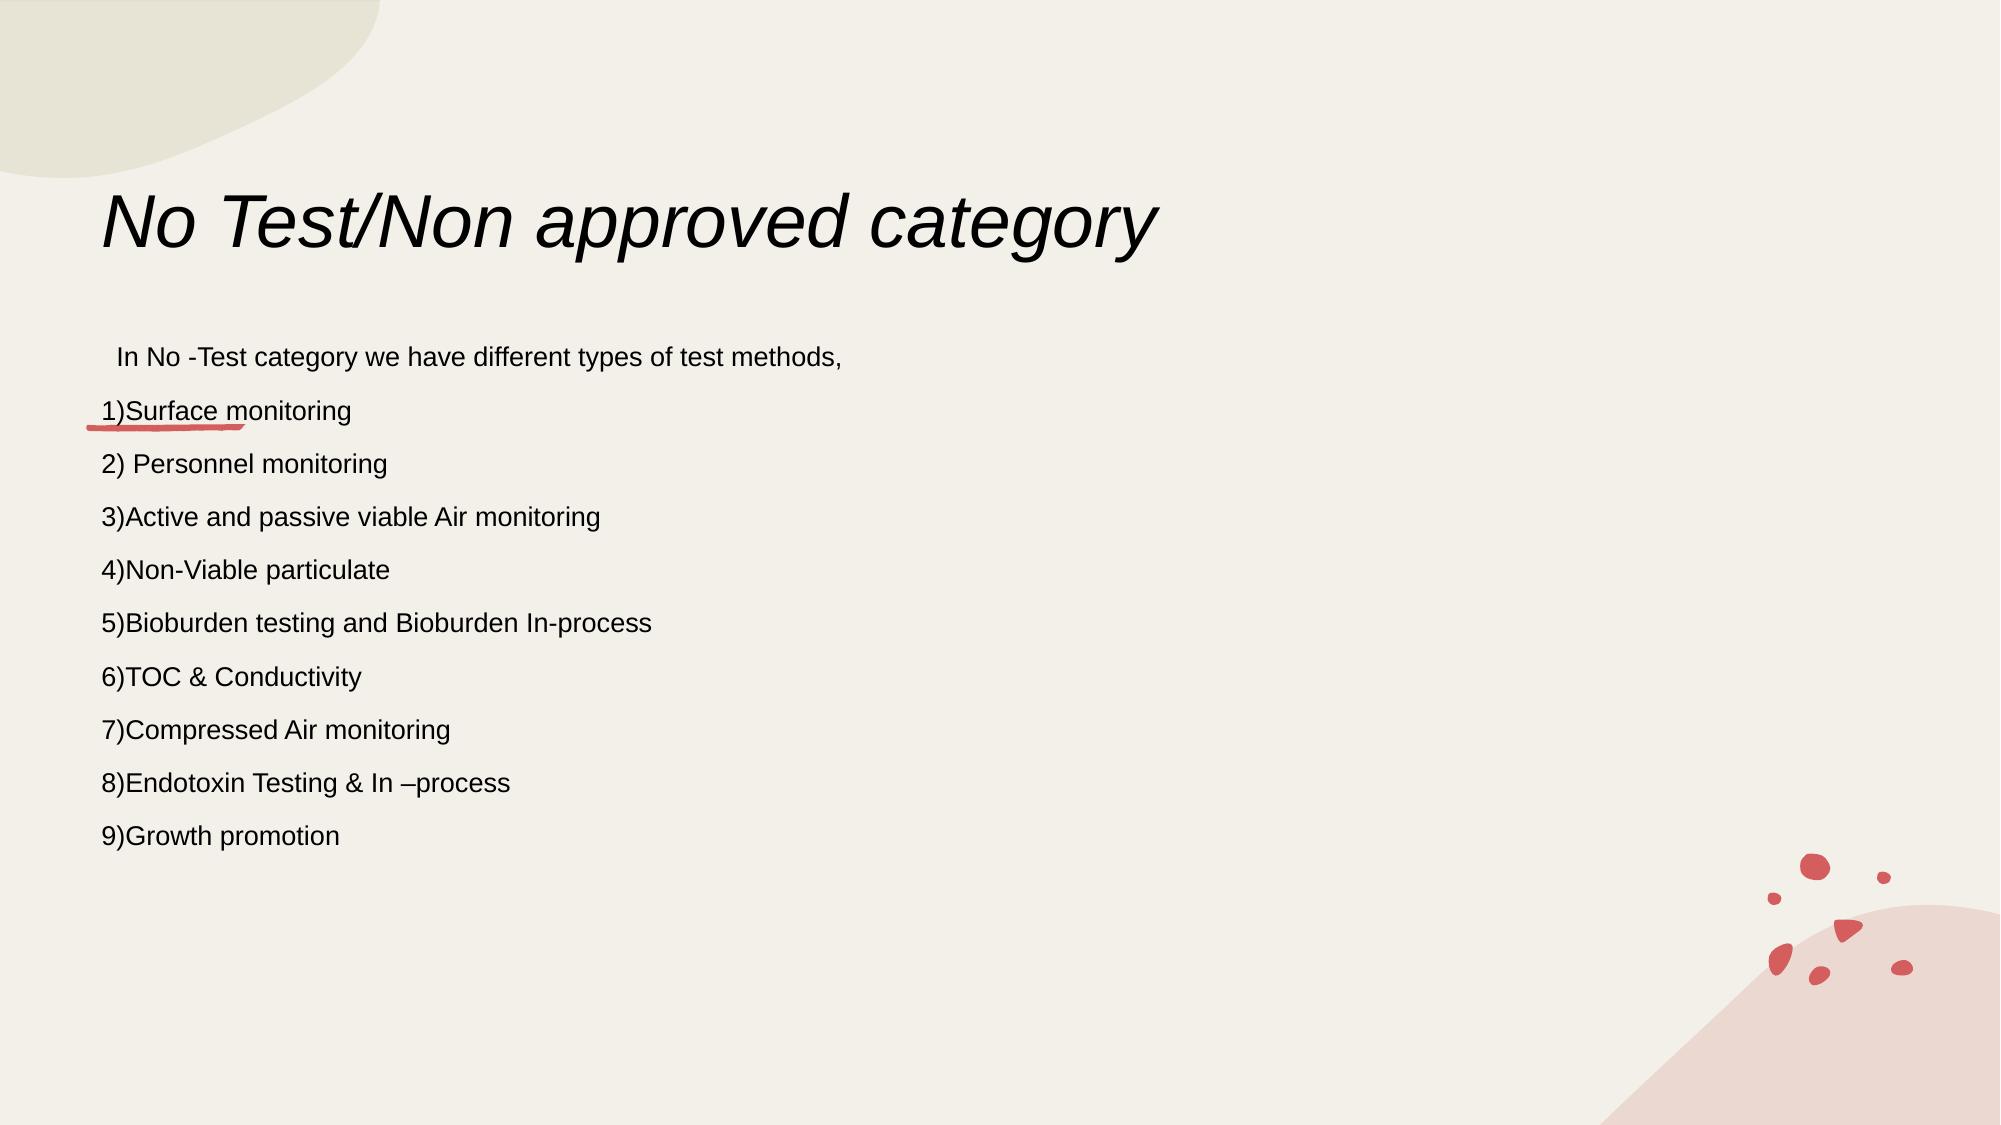

# No Test/Non approved category
  In No -Test category we have different types of test methods,
1)Surface monitoring
2) Personnel monitoring
3)Active and passive viable Air monitoring
4)Non-Viable particulate
5)Bioburden testing and Bioburden In-process
6)TOC & Conductivity
7)Compressed Air monitoring
8)Endotoxin Testing & In –process
9)Growth promotion